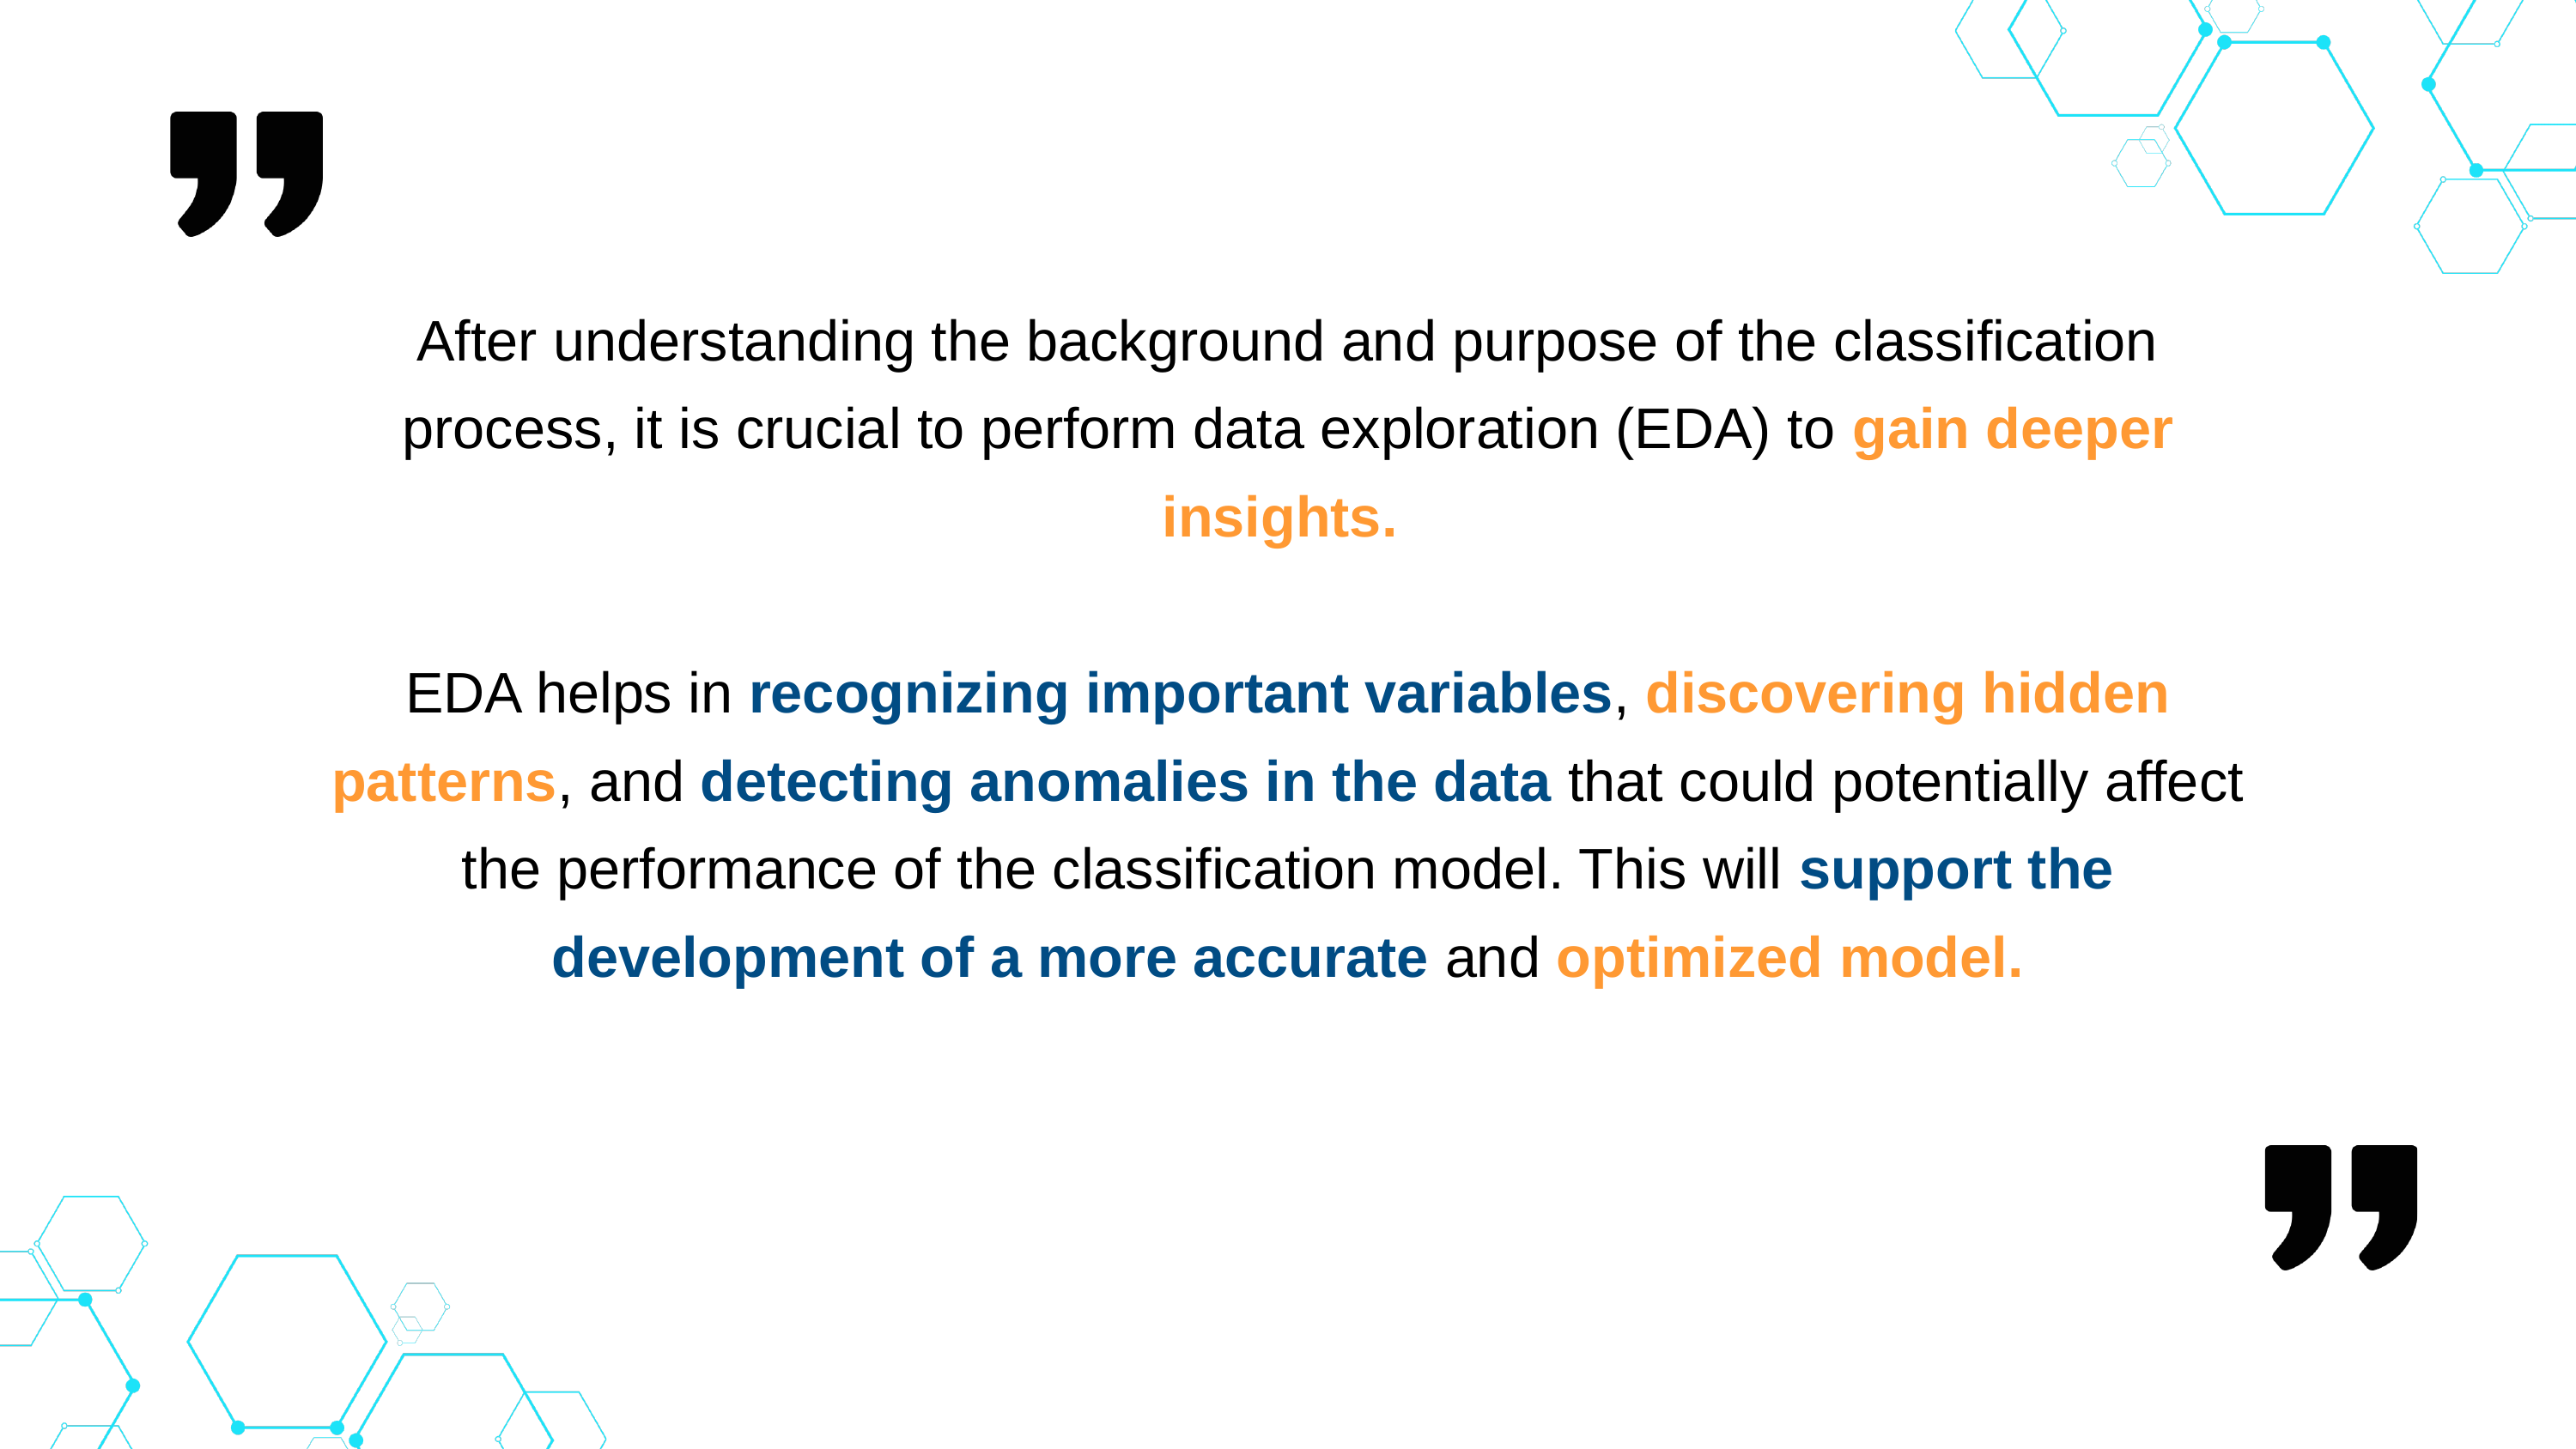

After understanding the background and purpose of the classification process, it is crucial to perform data exploration (EDA) to gain deeper insights.

EDA helps in recognizing important variables, discovering hidden patterns, and detecting anomalies in the data that could potentially affect the performance of the classification model. This will support the development of a more accurate and optimized model.